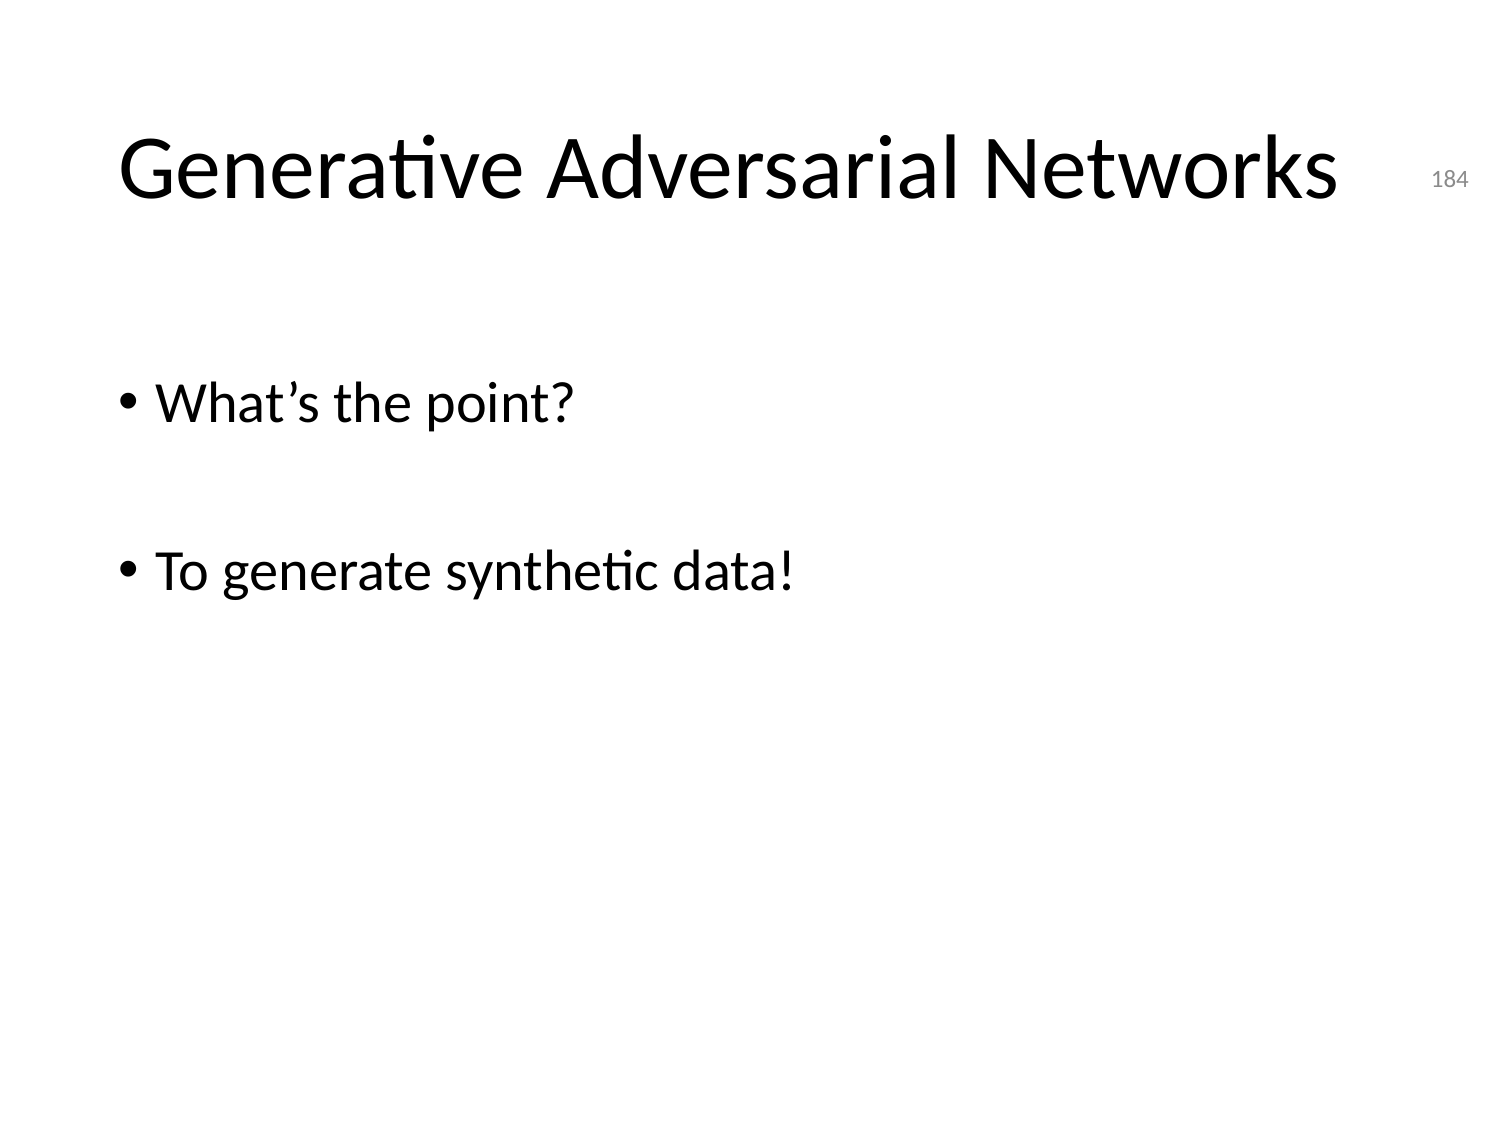

# Generative Adversarial Networks
184
What’s the point?

To generate synthetic data!